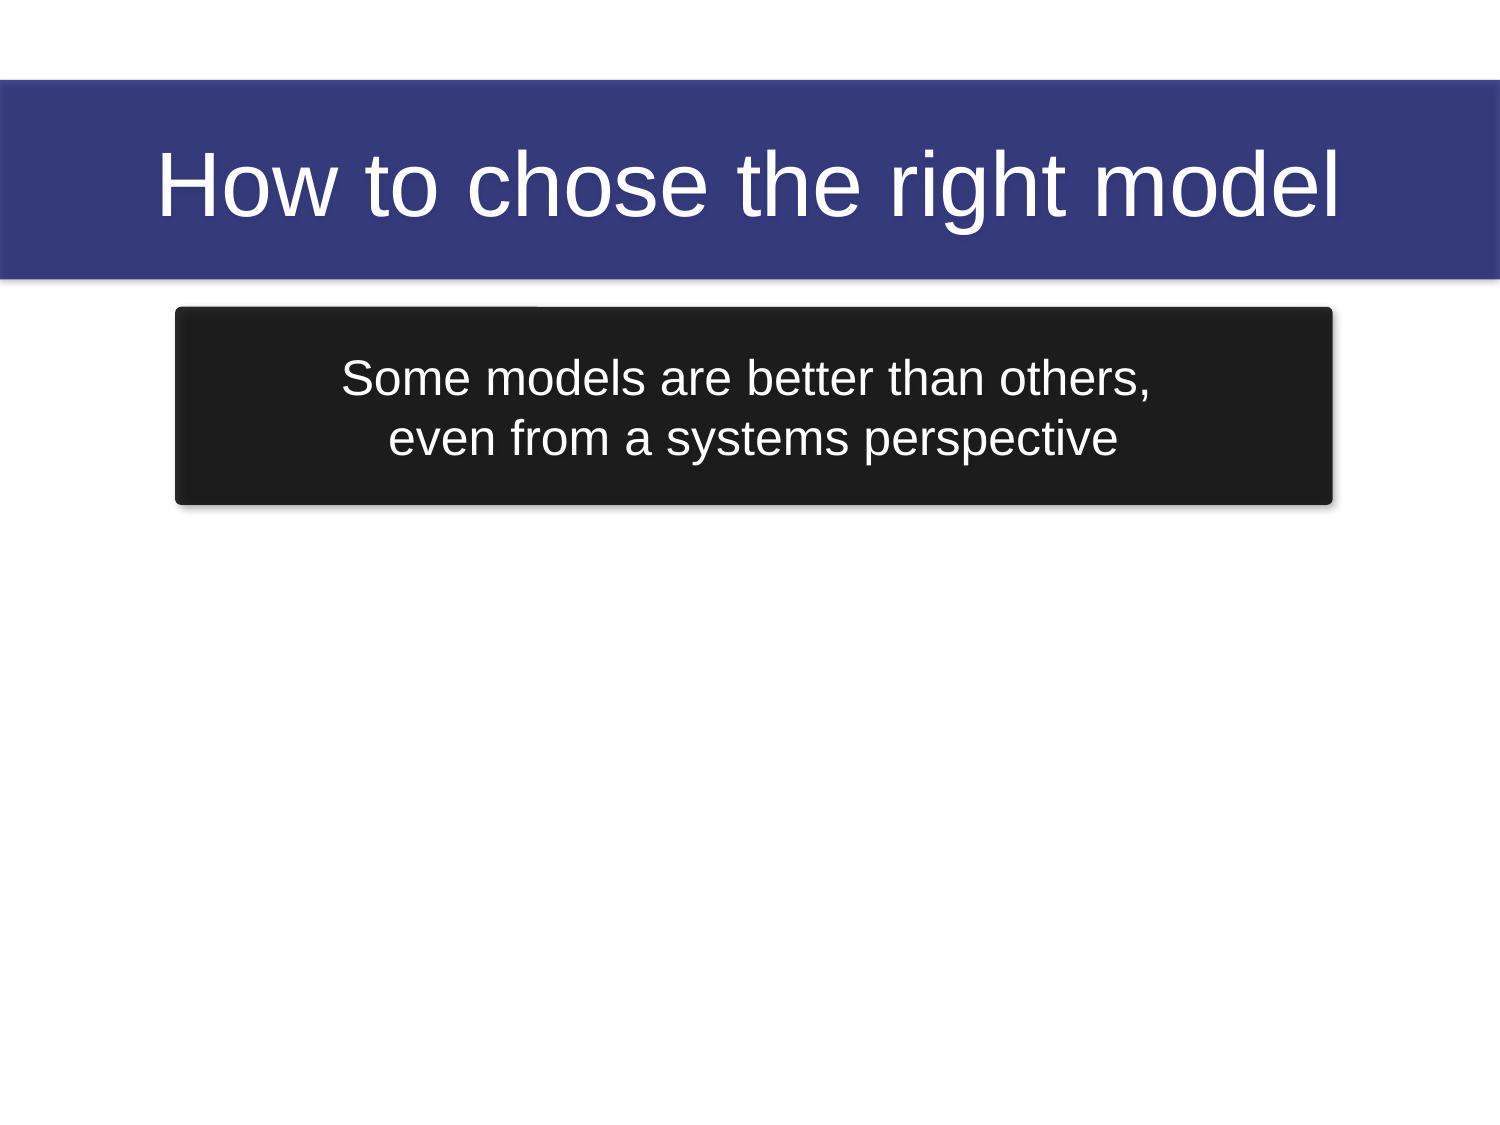

How to chose the right model
Some models are better than others,
even from a systems perspective